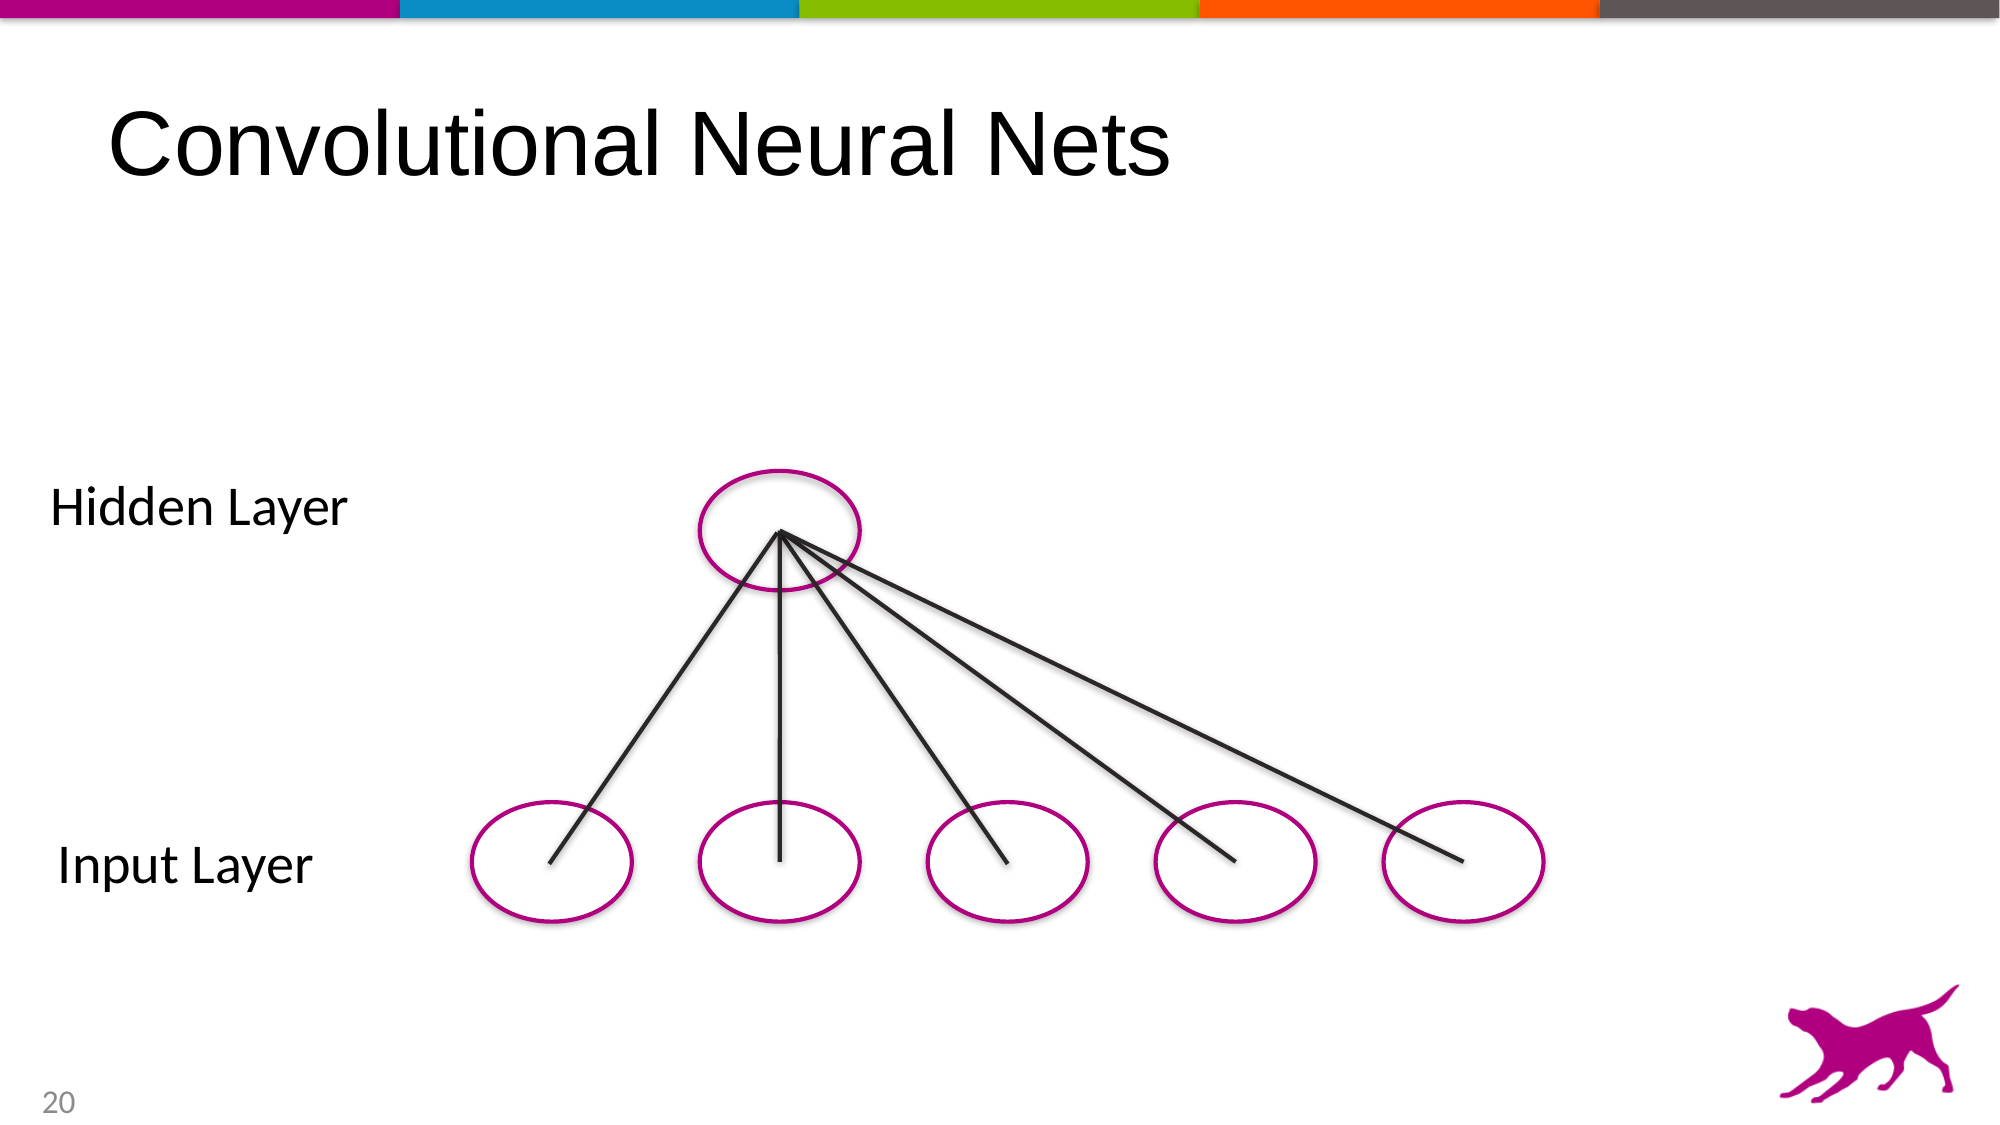

# Convolutional Neural Nets
Hidden Layer

Input Layer